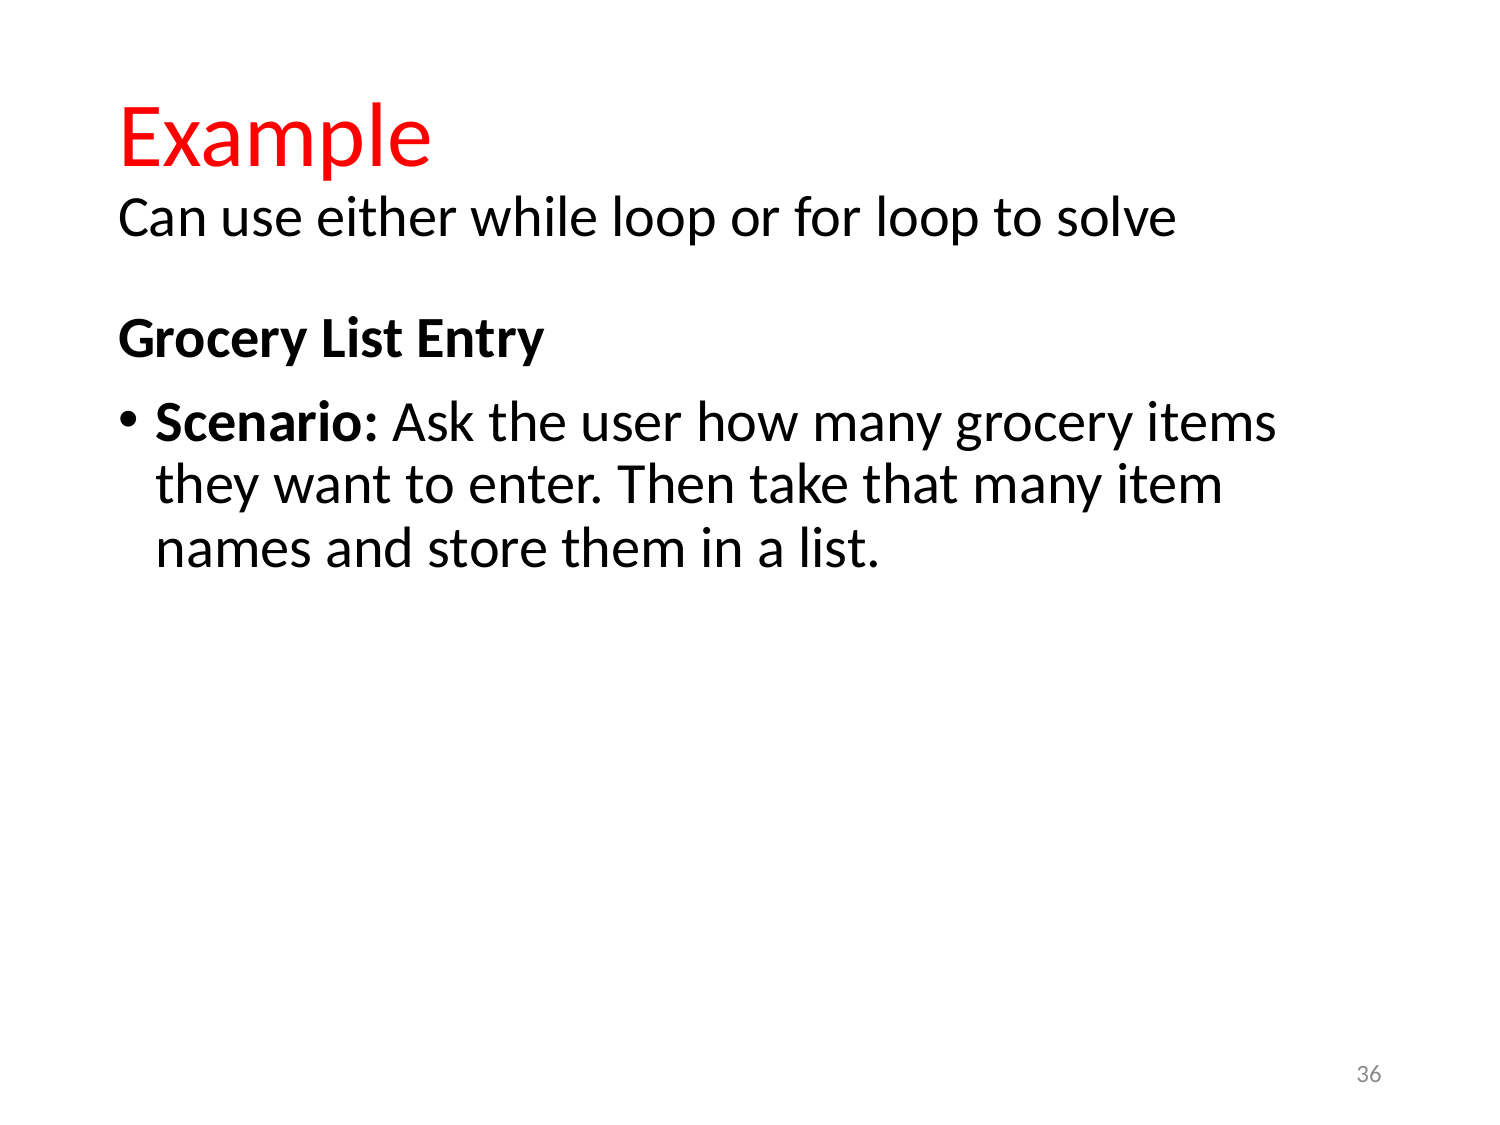

# Example Can use either while loop or for loop to solve
Grocery List Entry
Scenario: Ask the user how many grocery items they want to enter. Then take that many item names and store them in a list.

36